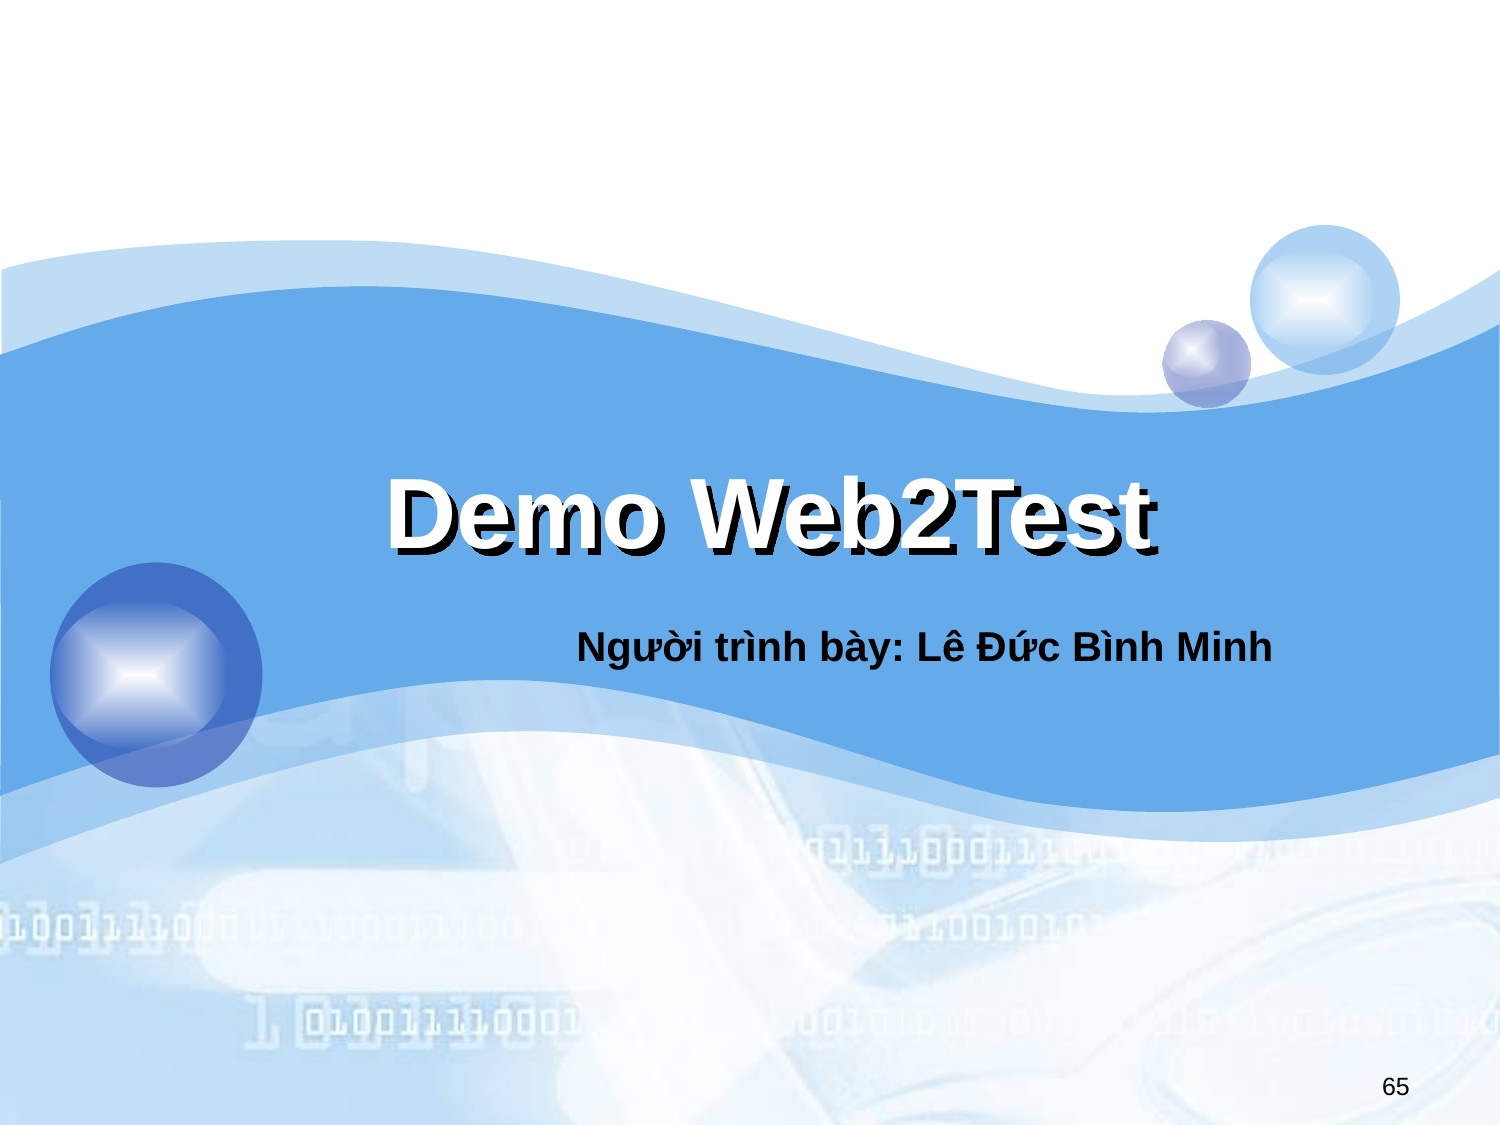

# Demo Web2Test
Người trình bày: Lê Đức Bình Minh
65